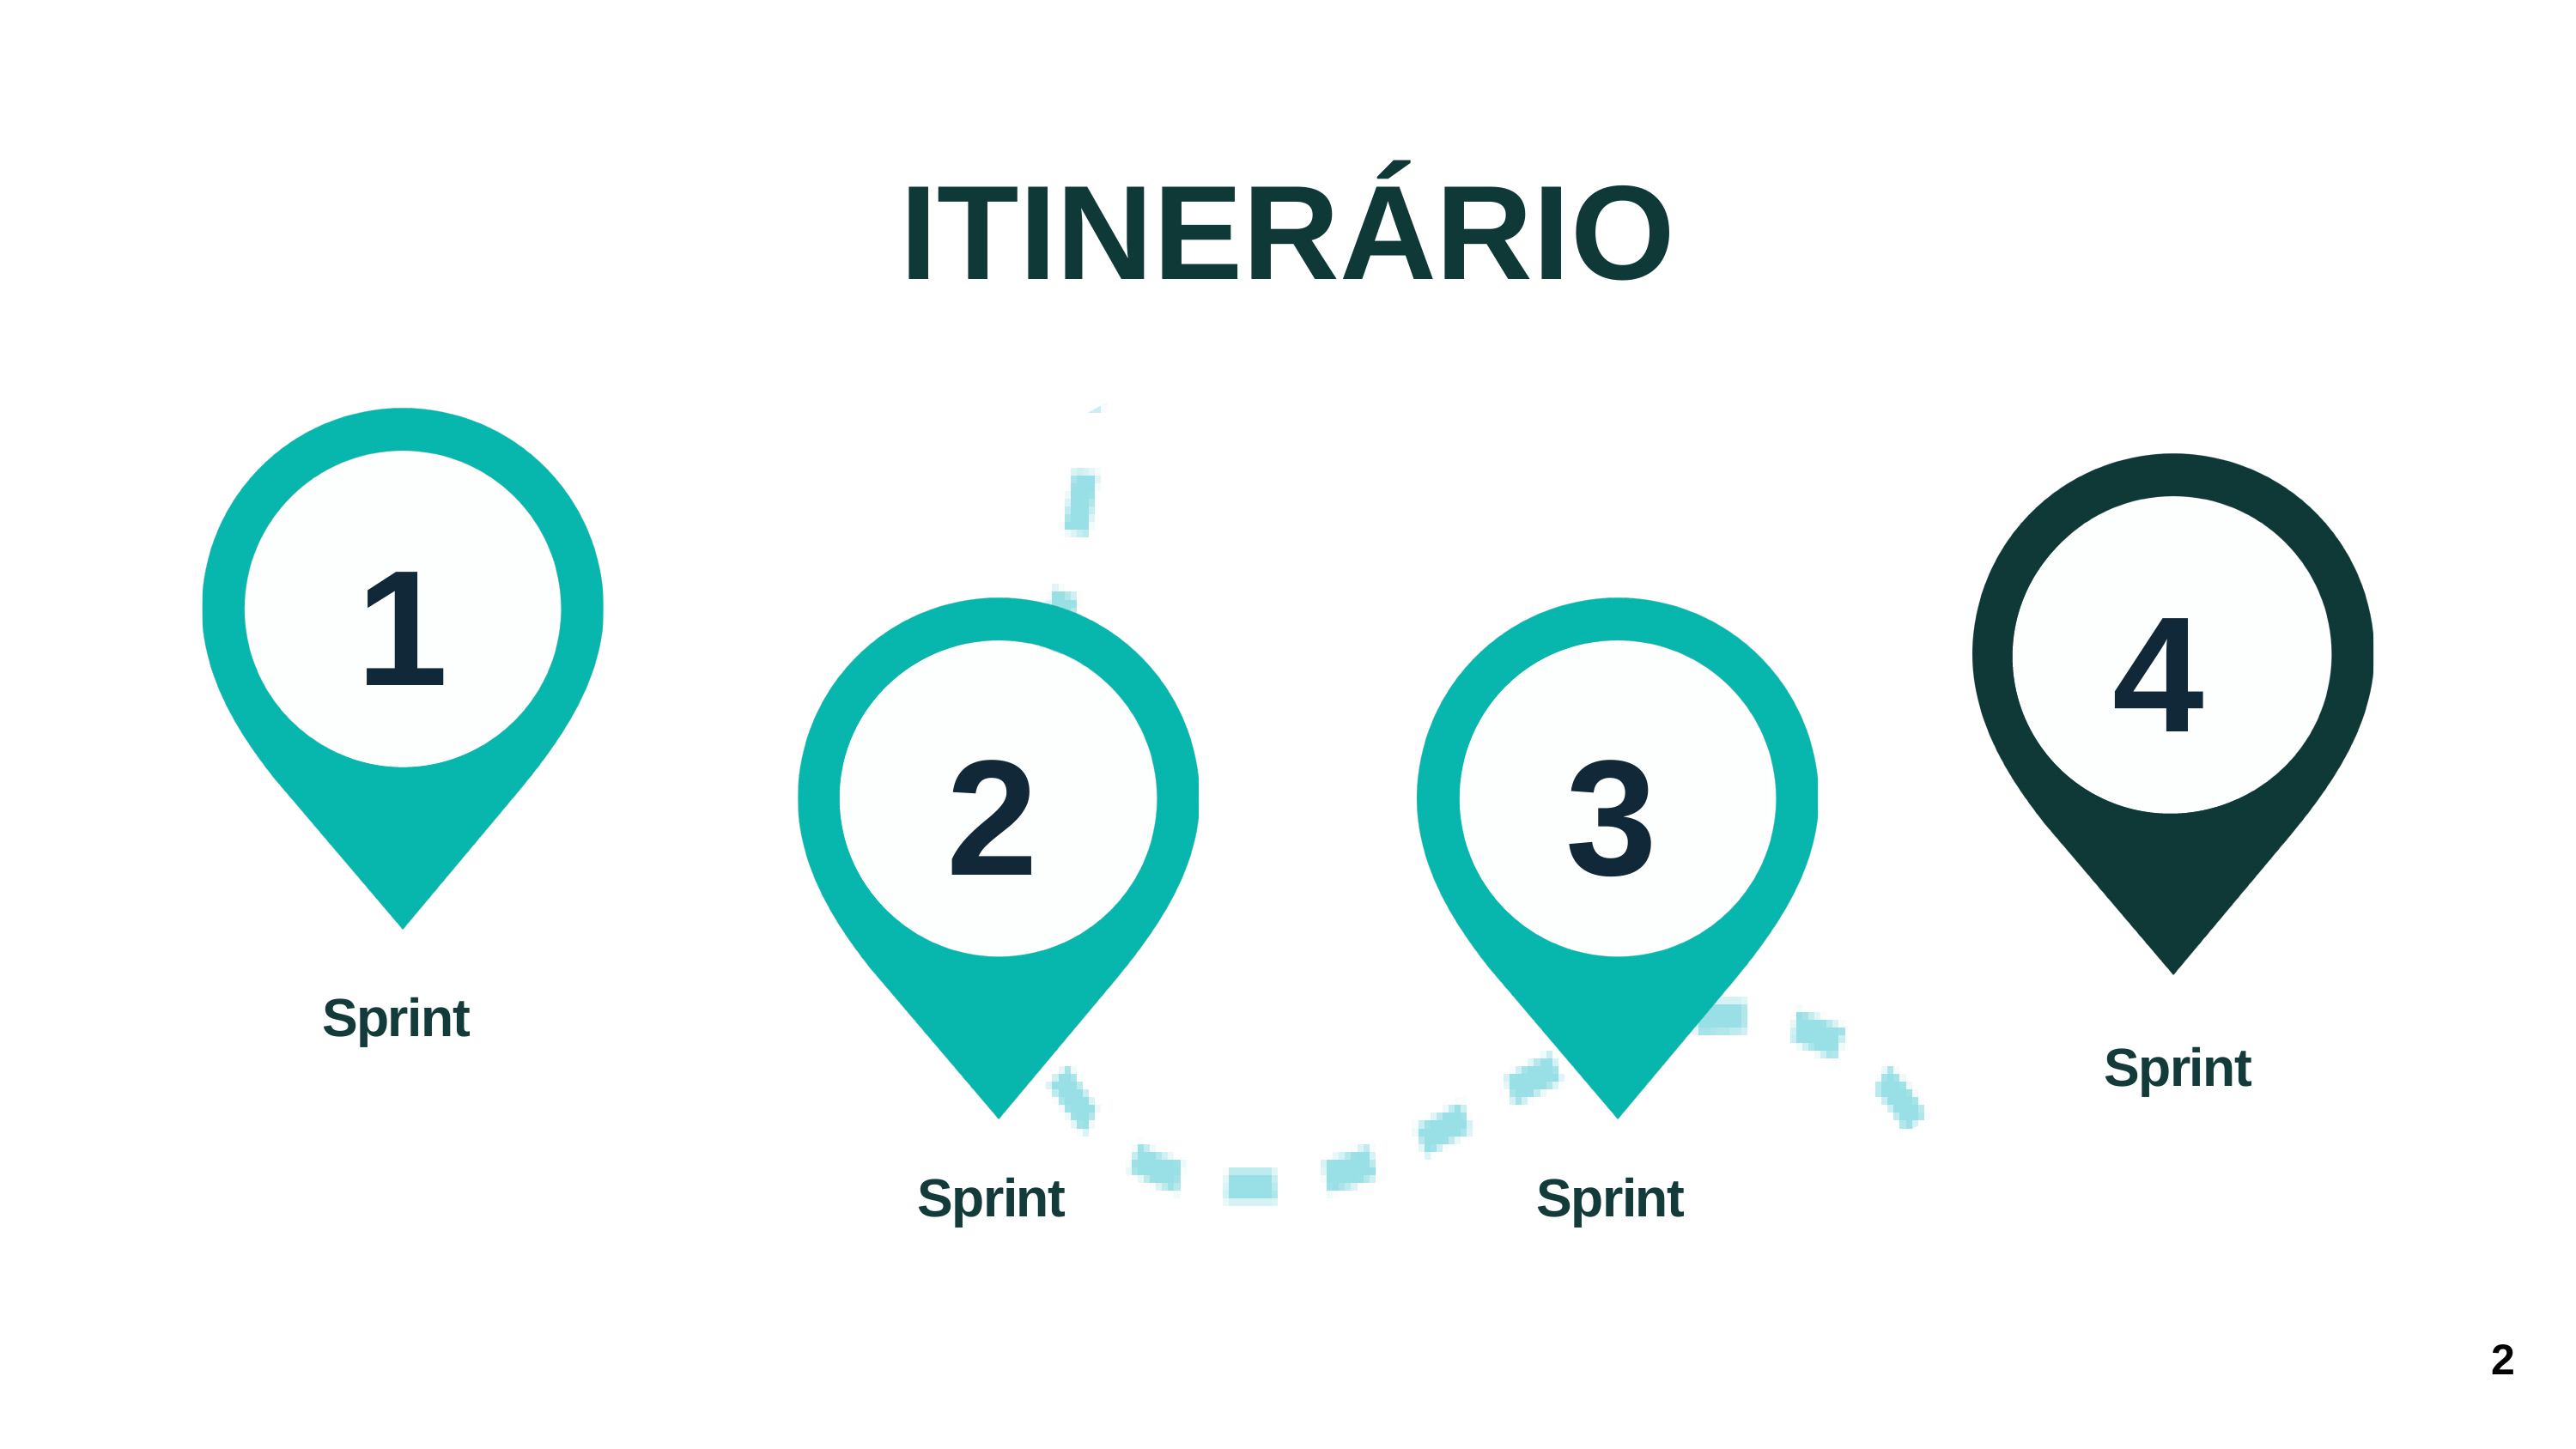

ITINERÁRIO

1

4

2
3
Sprint
Sprint
Sprint
Sprint
2